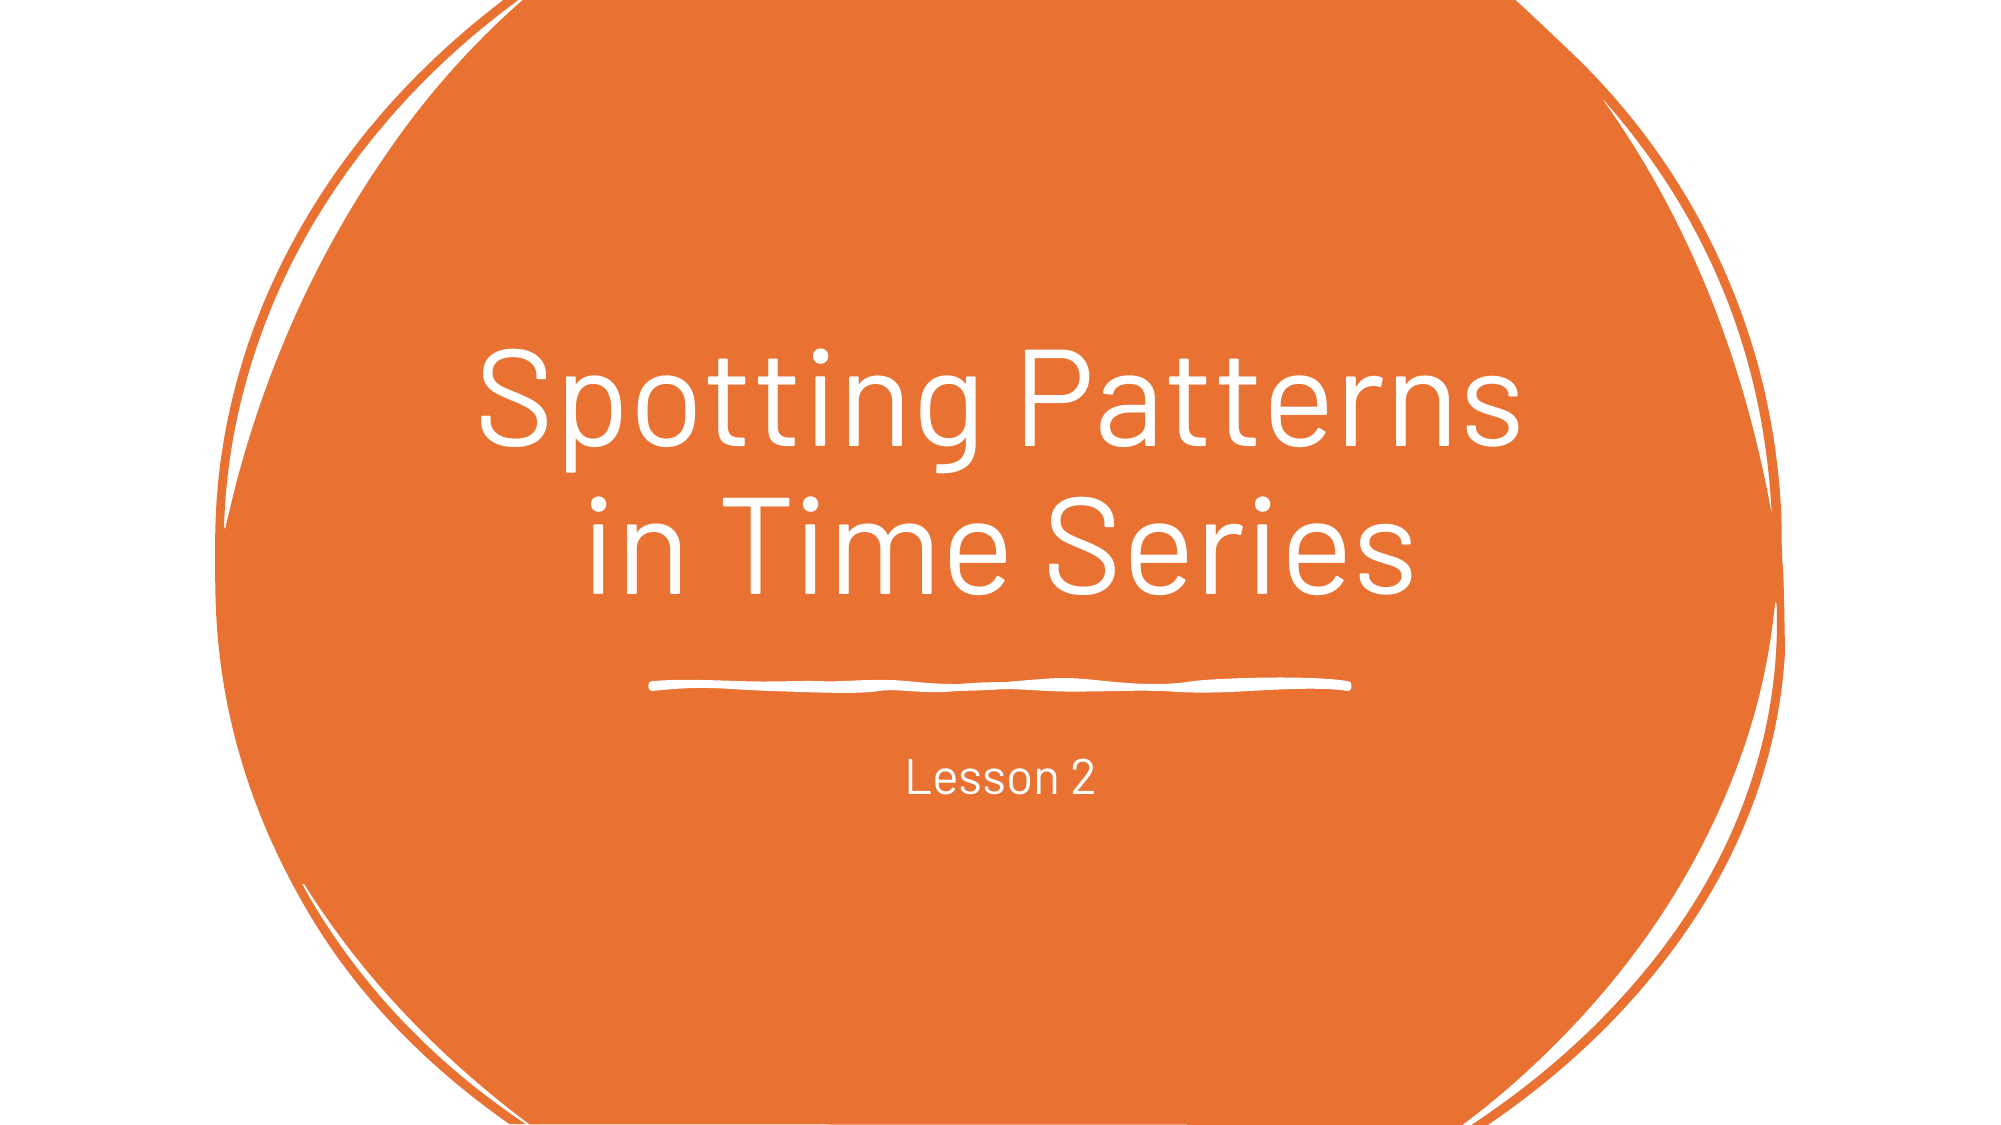

# Spotting Patterns in Time Series

Lesson 2